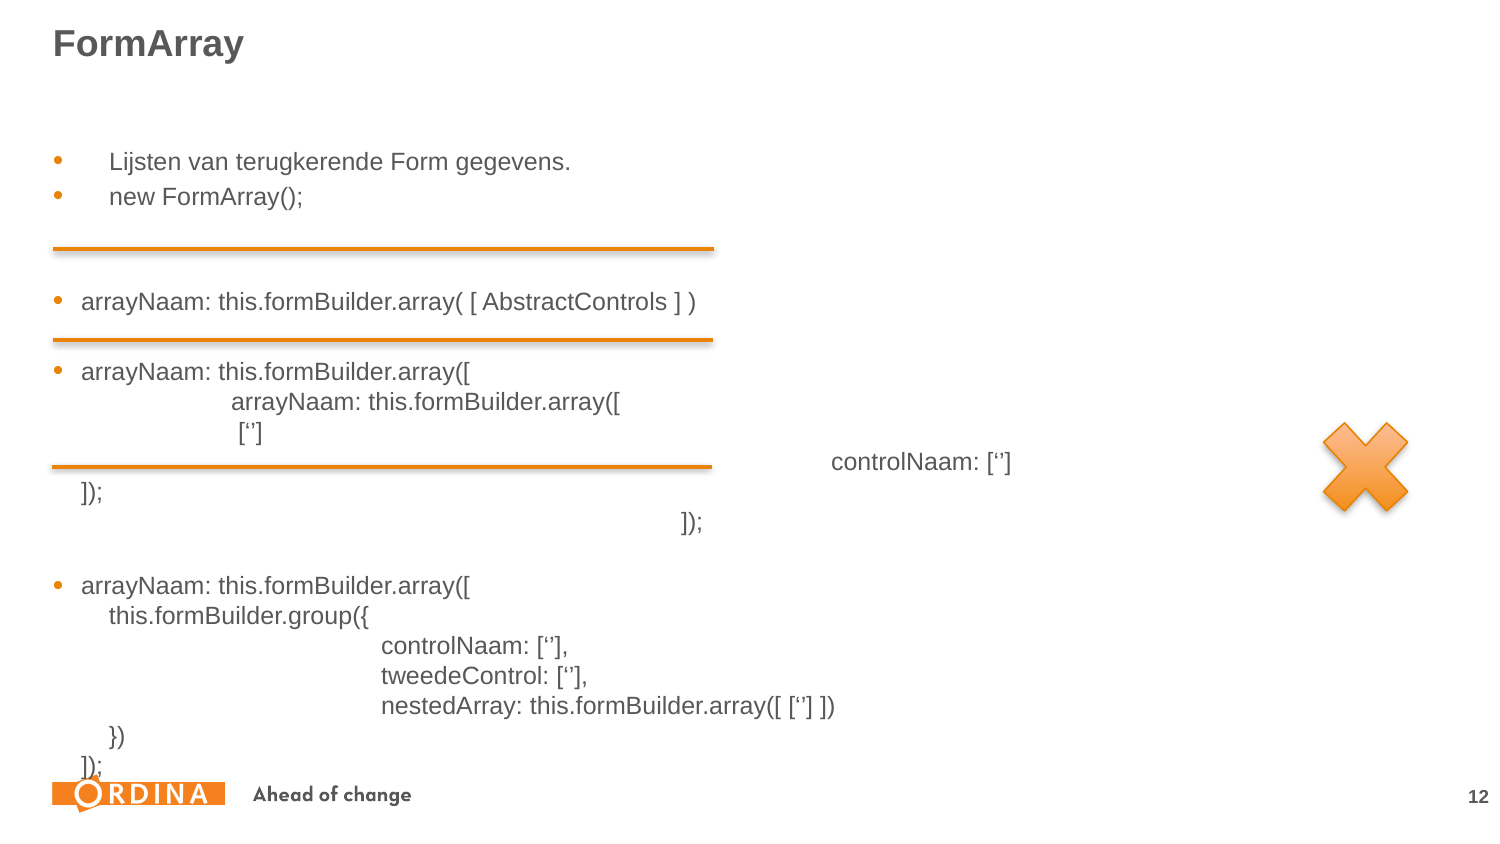

# FormArray
Lijsten van terugkerende Form gegevens.
new FormArray();

arrayNaam: this.formBuilder.array( [ AbstractControls ] )

arrayNaam: this.formBuilder.array([ 								arrayNaam: this.formBuilder.array([
	 [‘’]													controlNaam: [‘’]
]);													]);
arrayNaam: this.formBuilder.array([
    this.formBuilder.group({
		controlNaam: [‘’],
		tweedeControl: [‘’],
		nestedArray: this.formBuilder.array([ [‘’] ])
    })
]);